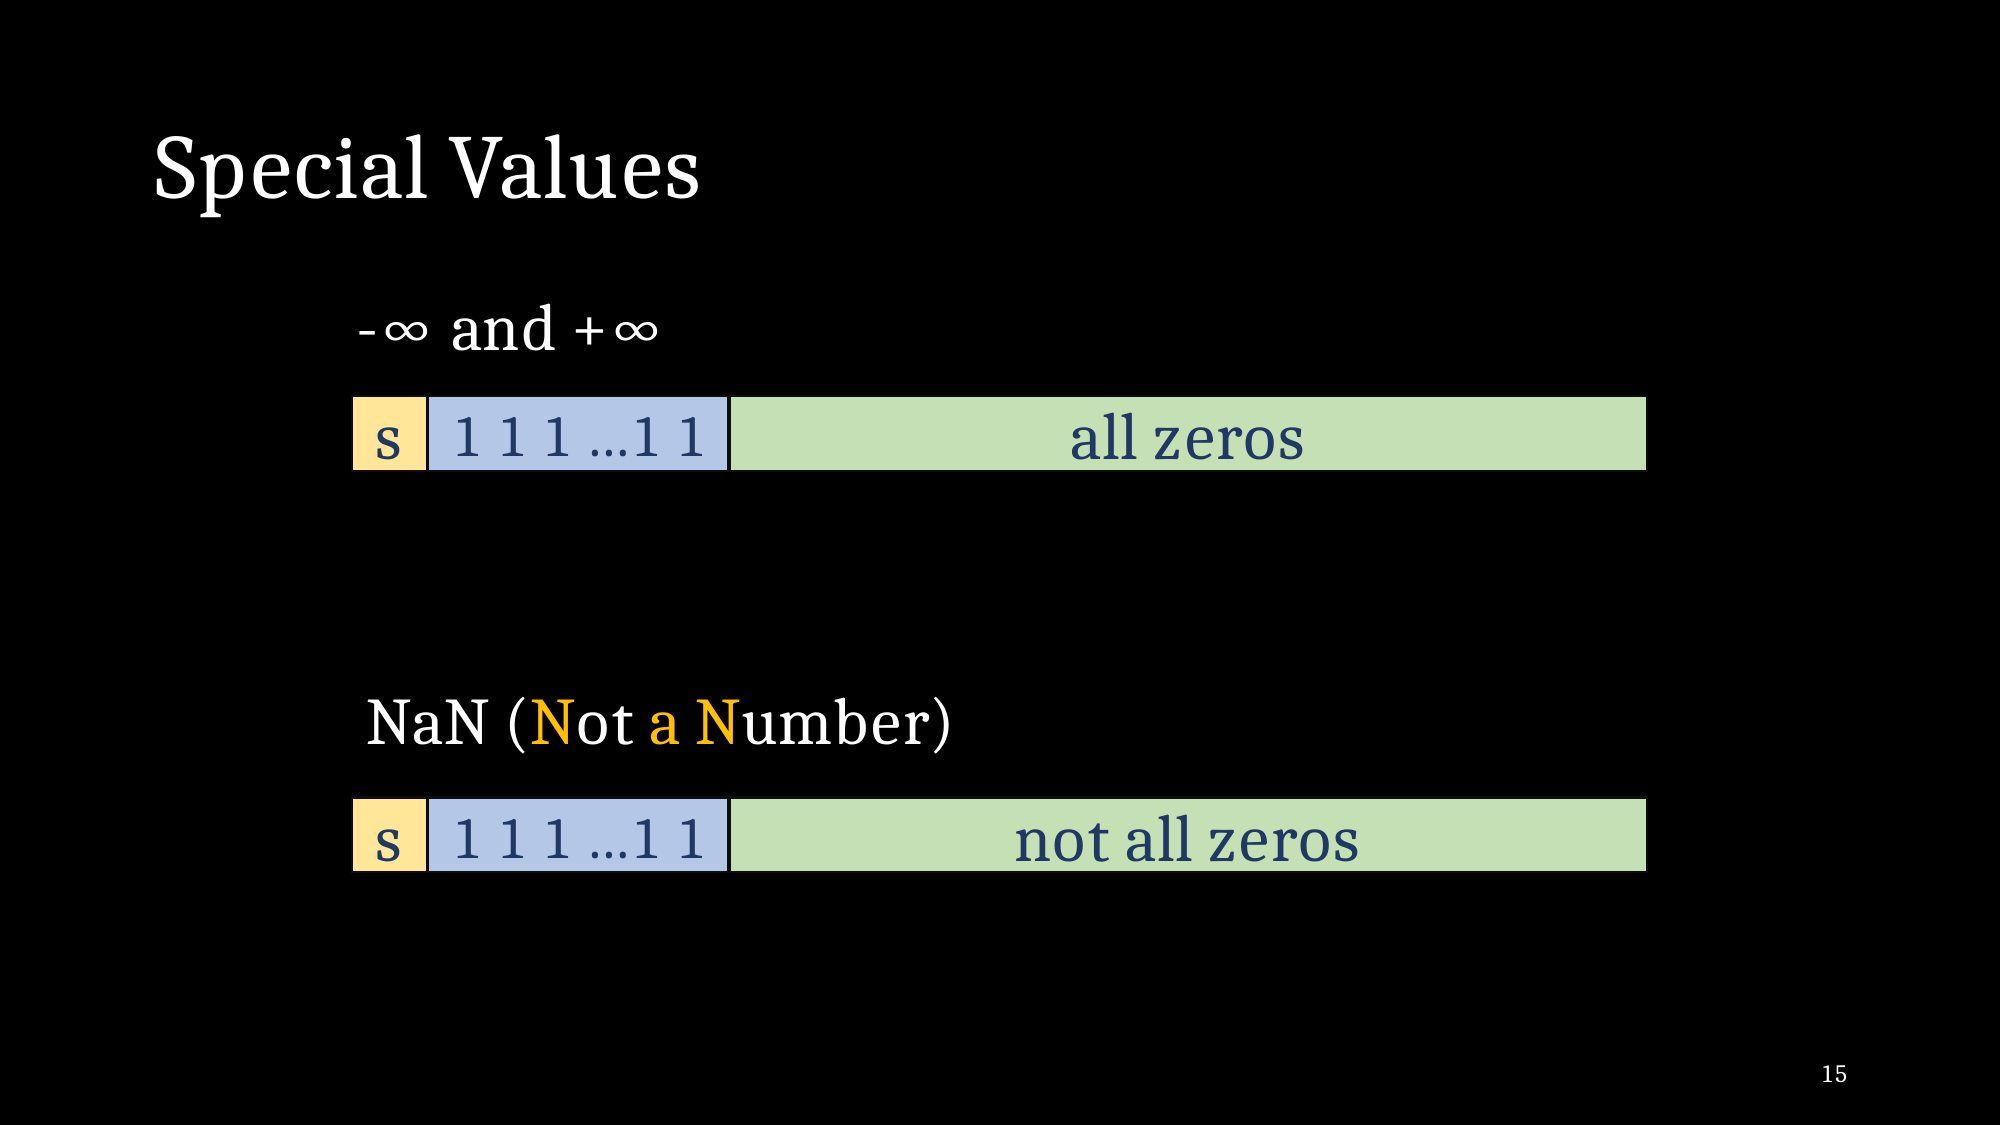

# Special Values
-∞ and +∞
s
1 1 1 …1 1
all zeros
NaN (Not a Number)
s
1 1 1 …1 1
not all zeros
15